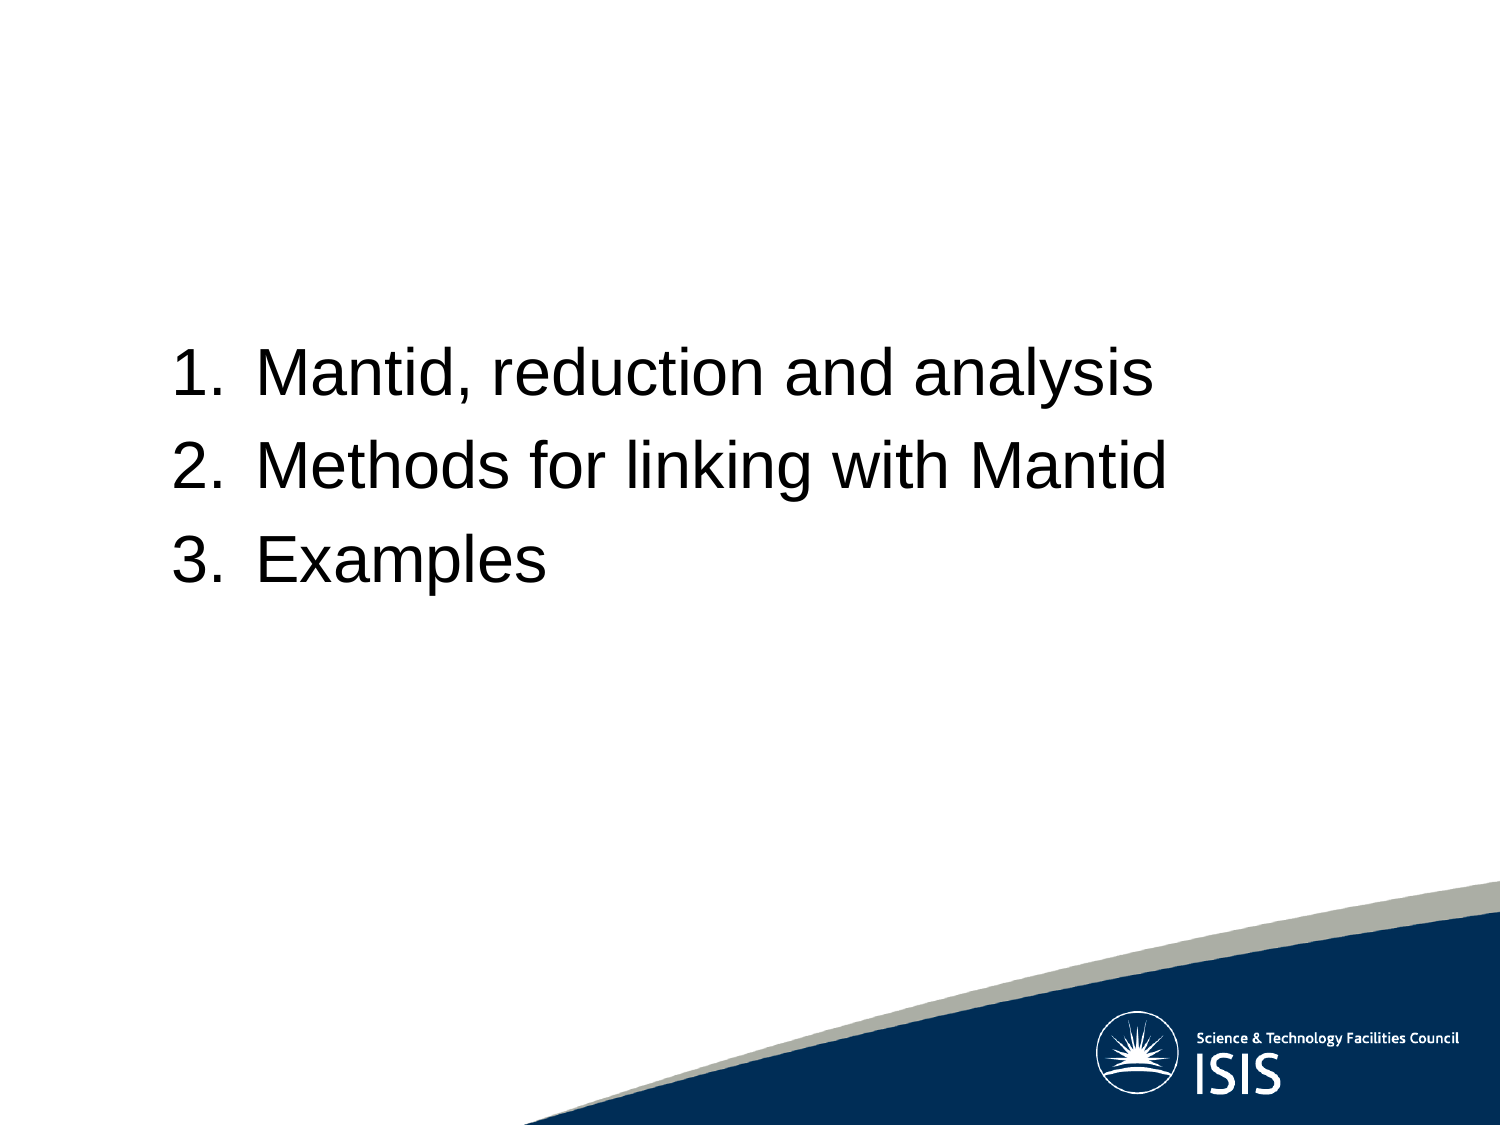

Mantid, reduction and analysis
Methods for linking with Mantid
Examples